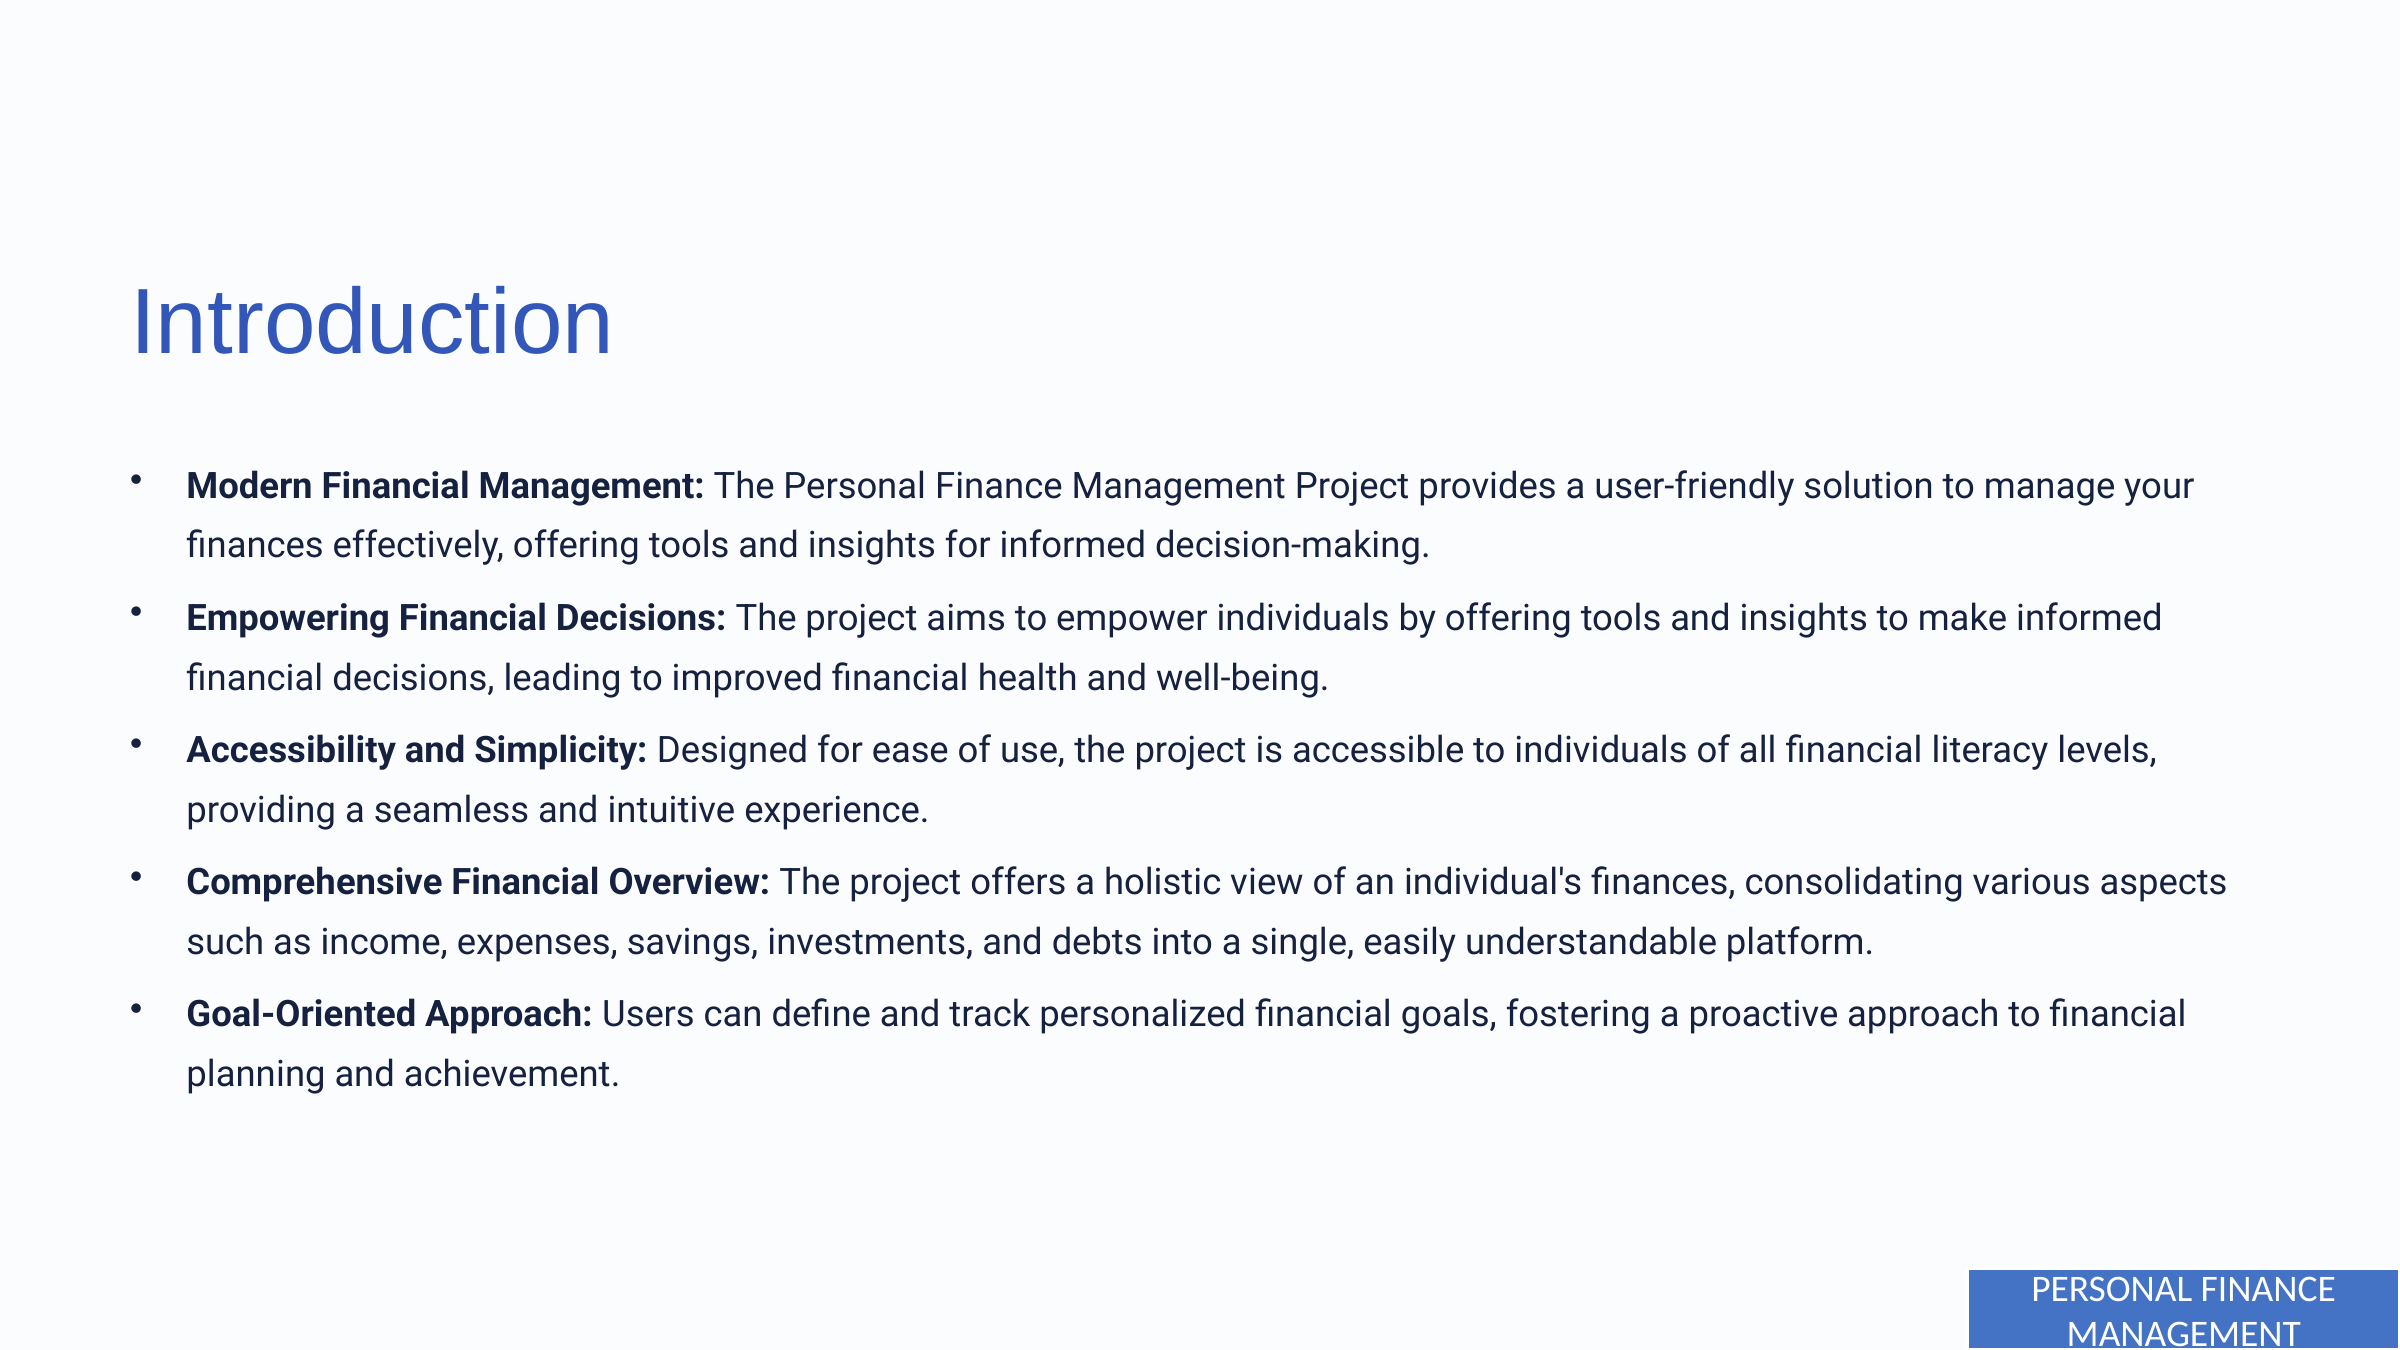

Introduction
Modern Financial Management: The Personal Finance Management Project provides a user-friendly solution to manage your finances effectively, offering tools and insights for informed decision-making.
Empowering Financial Decisions: The project aims to empower individuals by offering tools and insights to make informed financial decisions, leading to improved financial health and well-being.
Accessibility and Simplicity: Designed for ease of use, the project is accessible to individuals of all financial literacy levels, providing a seamless and intuitive experience.
Comprehensive Financial Overview: The project offers a holistic view of an individual's finances, consolidating various aspects such as income, expenses, savings, investments, and debts into a single, easily understandable platform.
Goal-Oriented Approach: Users can define and track personalized financial goals, fostering a proactive approach to financial planning and achievement.
PERSONAL FINANCE MANAGEMENT